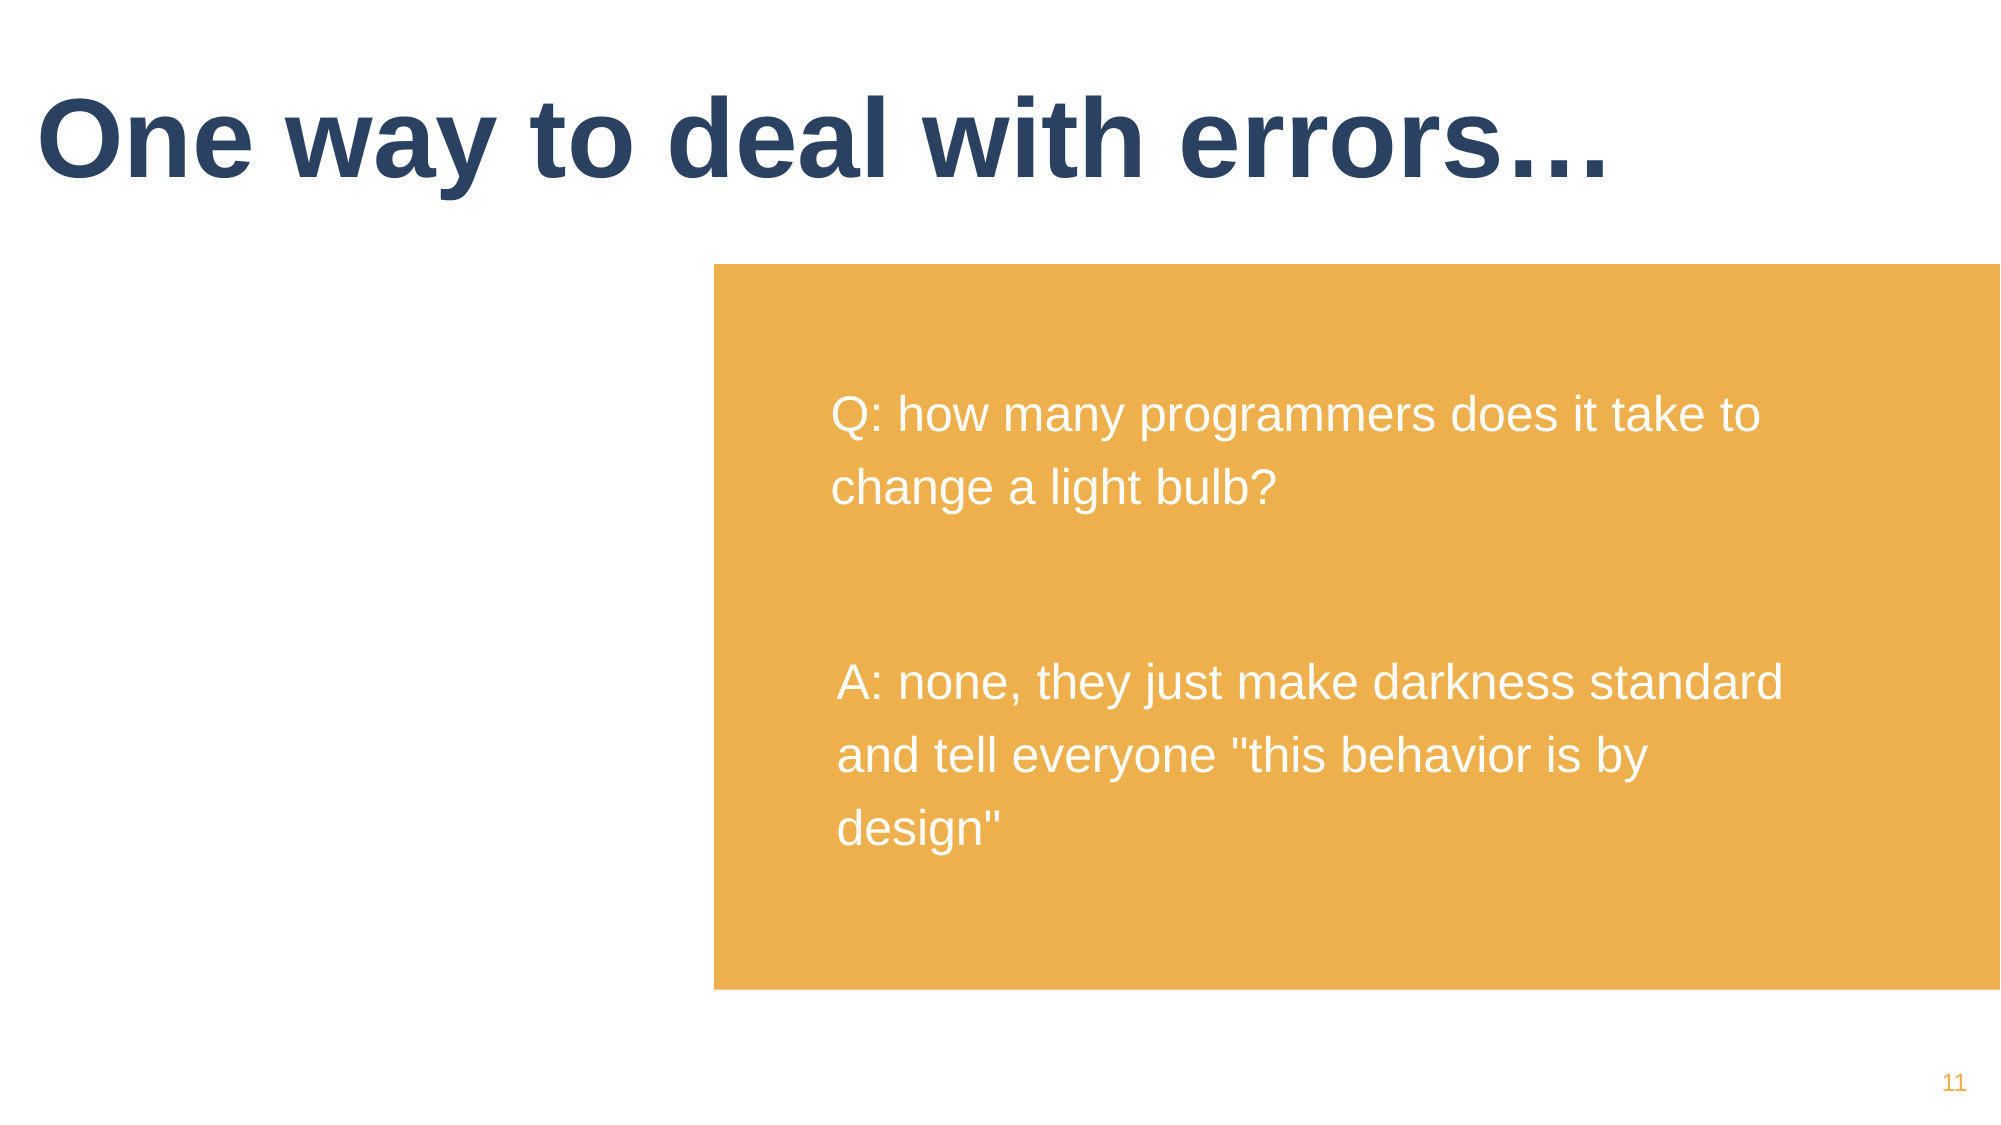

# One way to deal with errors…
Q: how many programmers does it take to change a light bulb?
A: none, they just make darkness standard and tell everyone "this behavior is by design"
11